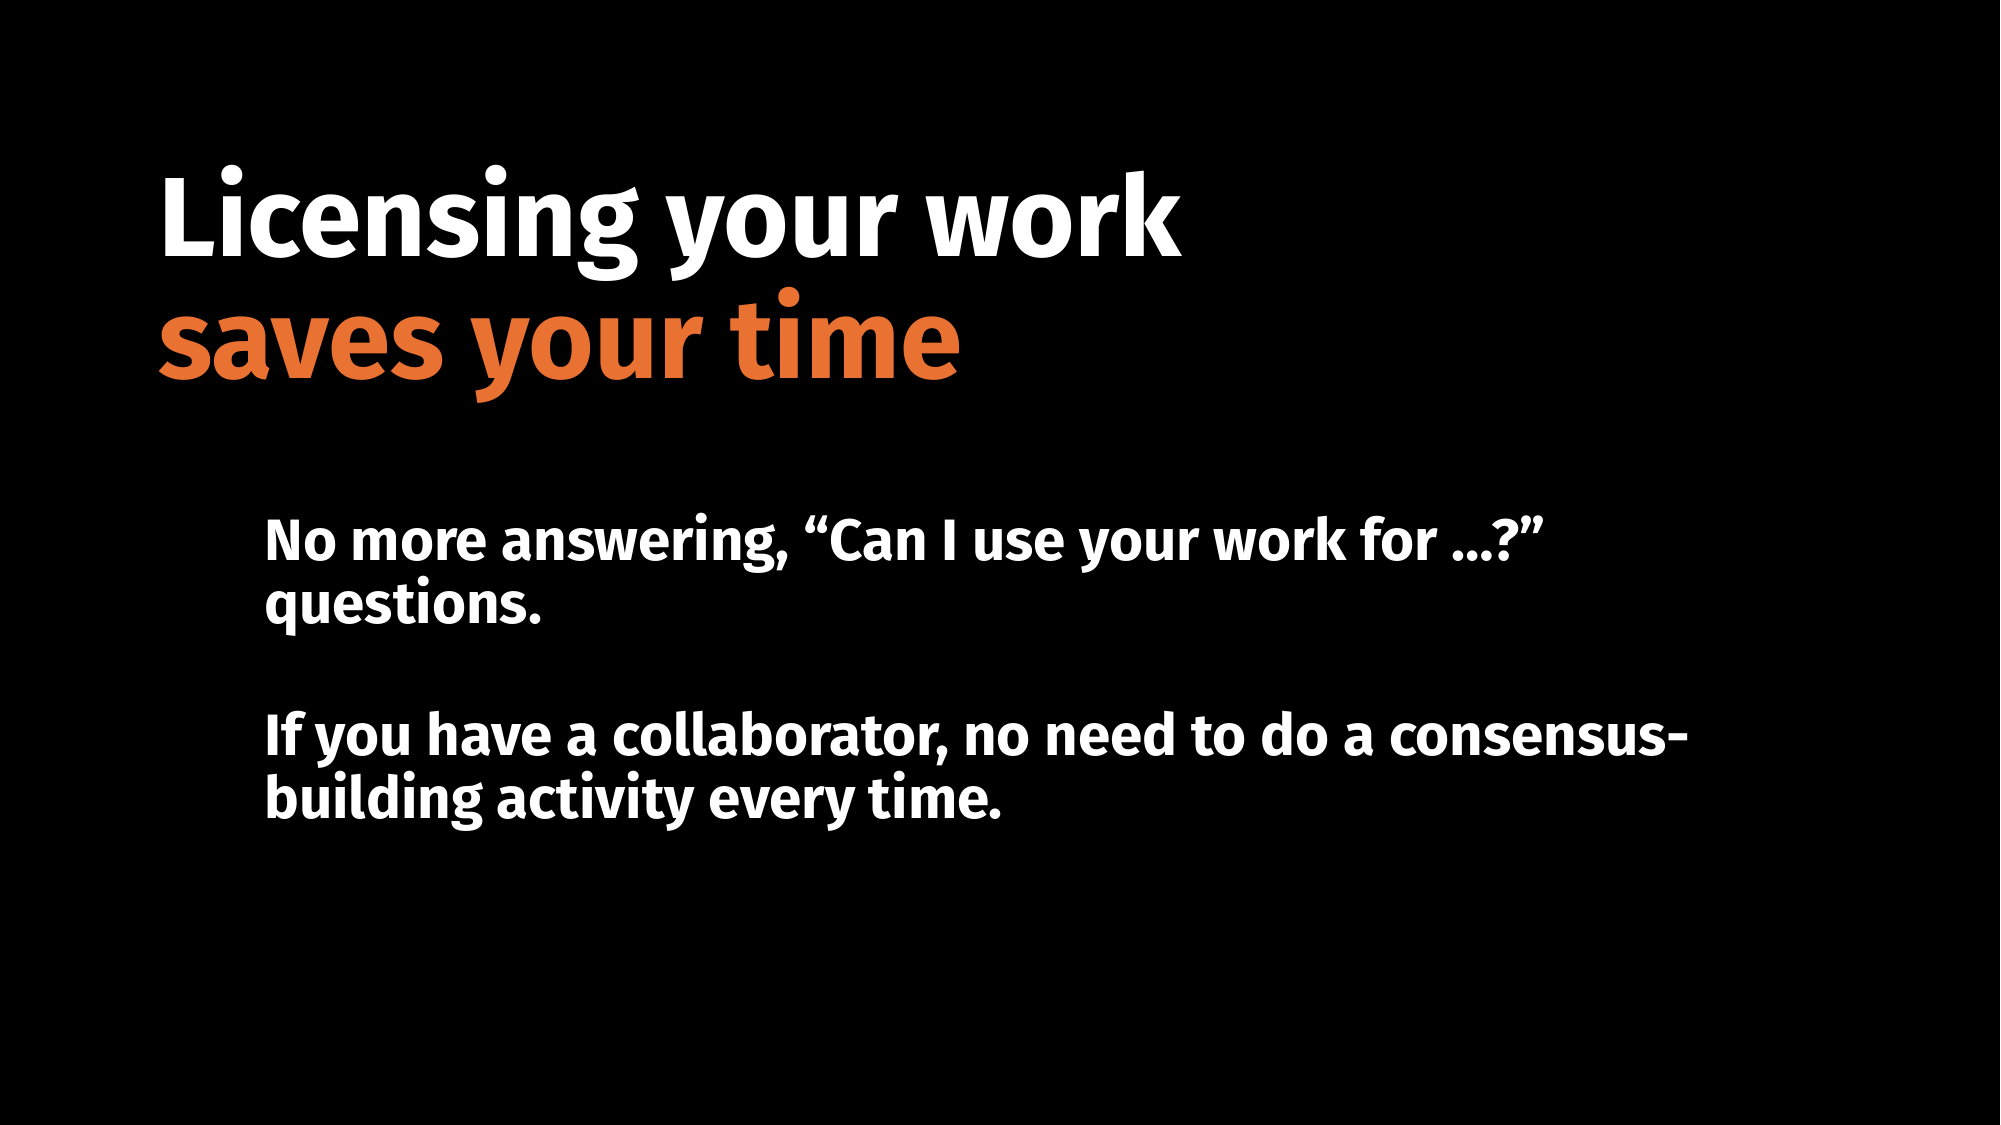

# Licensing your work saves your time

No more answering, “Can I use your work for …?” questions.
If you have a collaborator, no need to do a consensus-building activity every time.